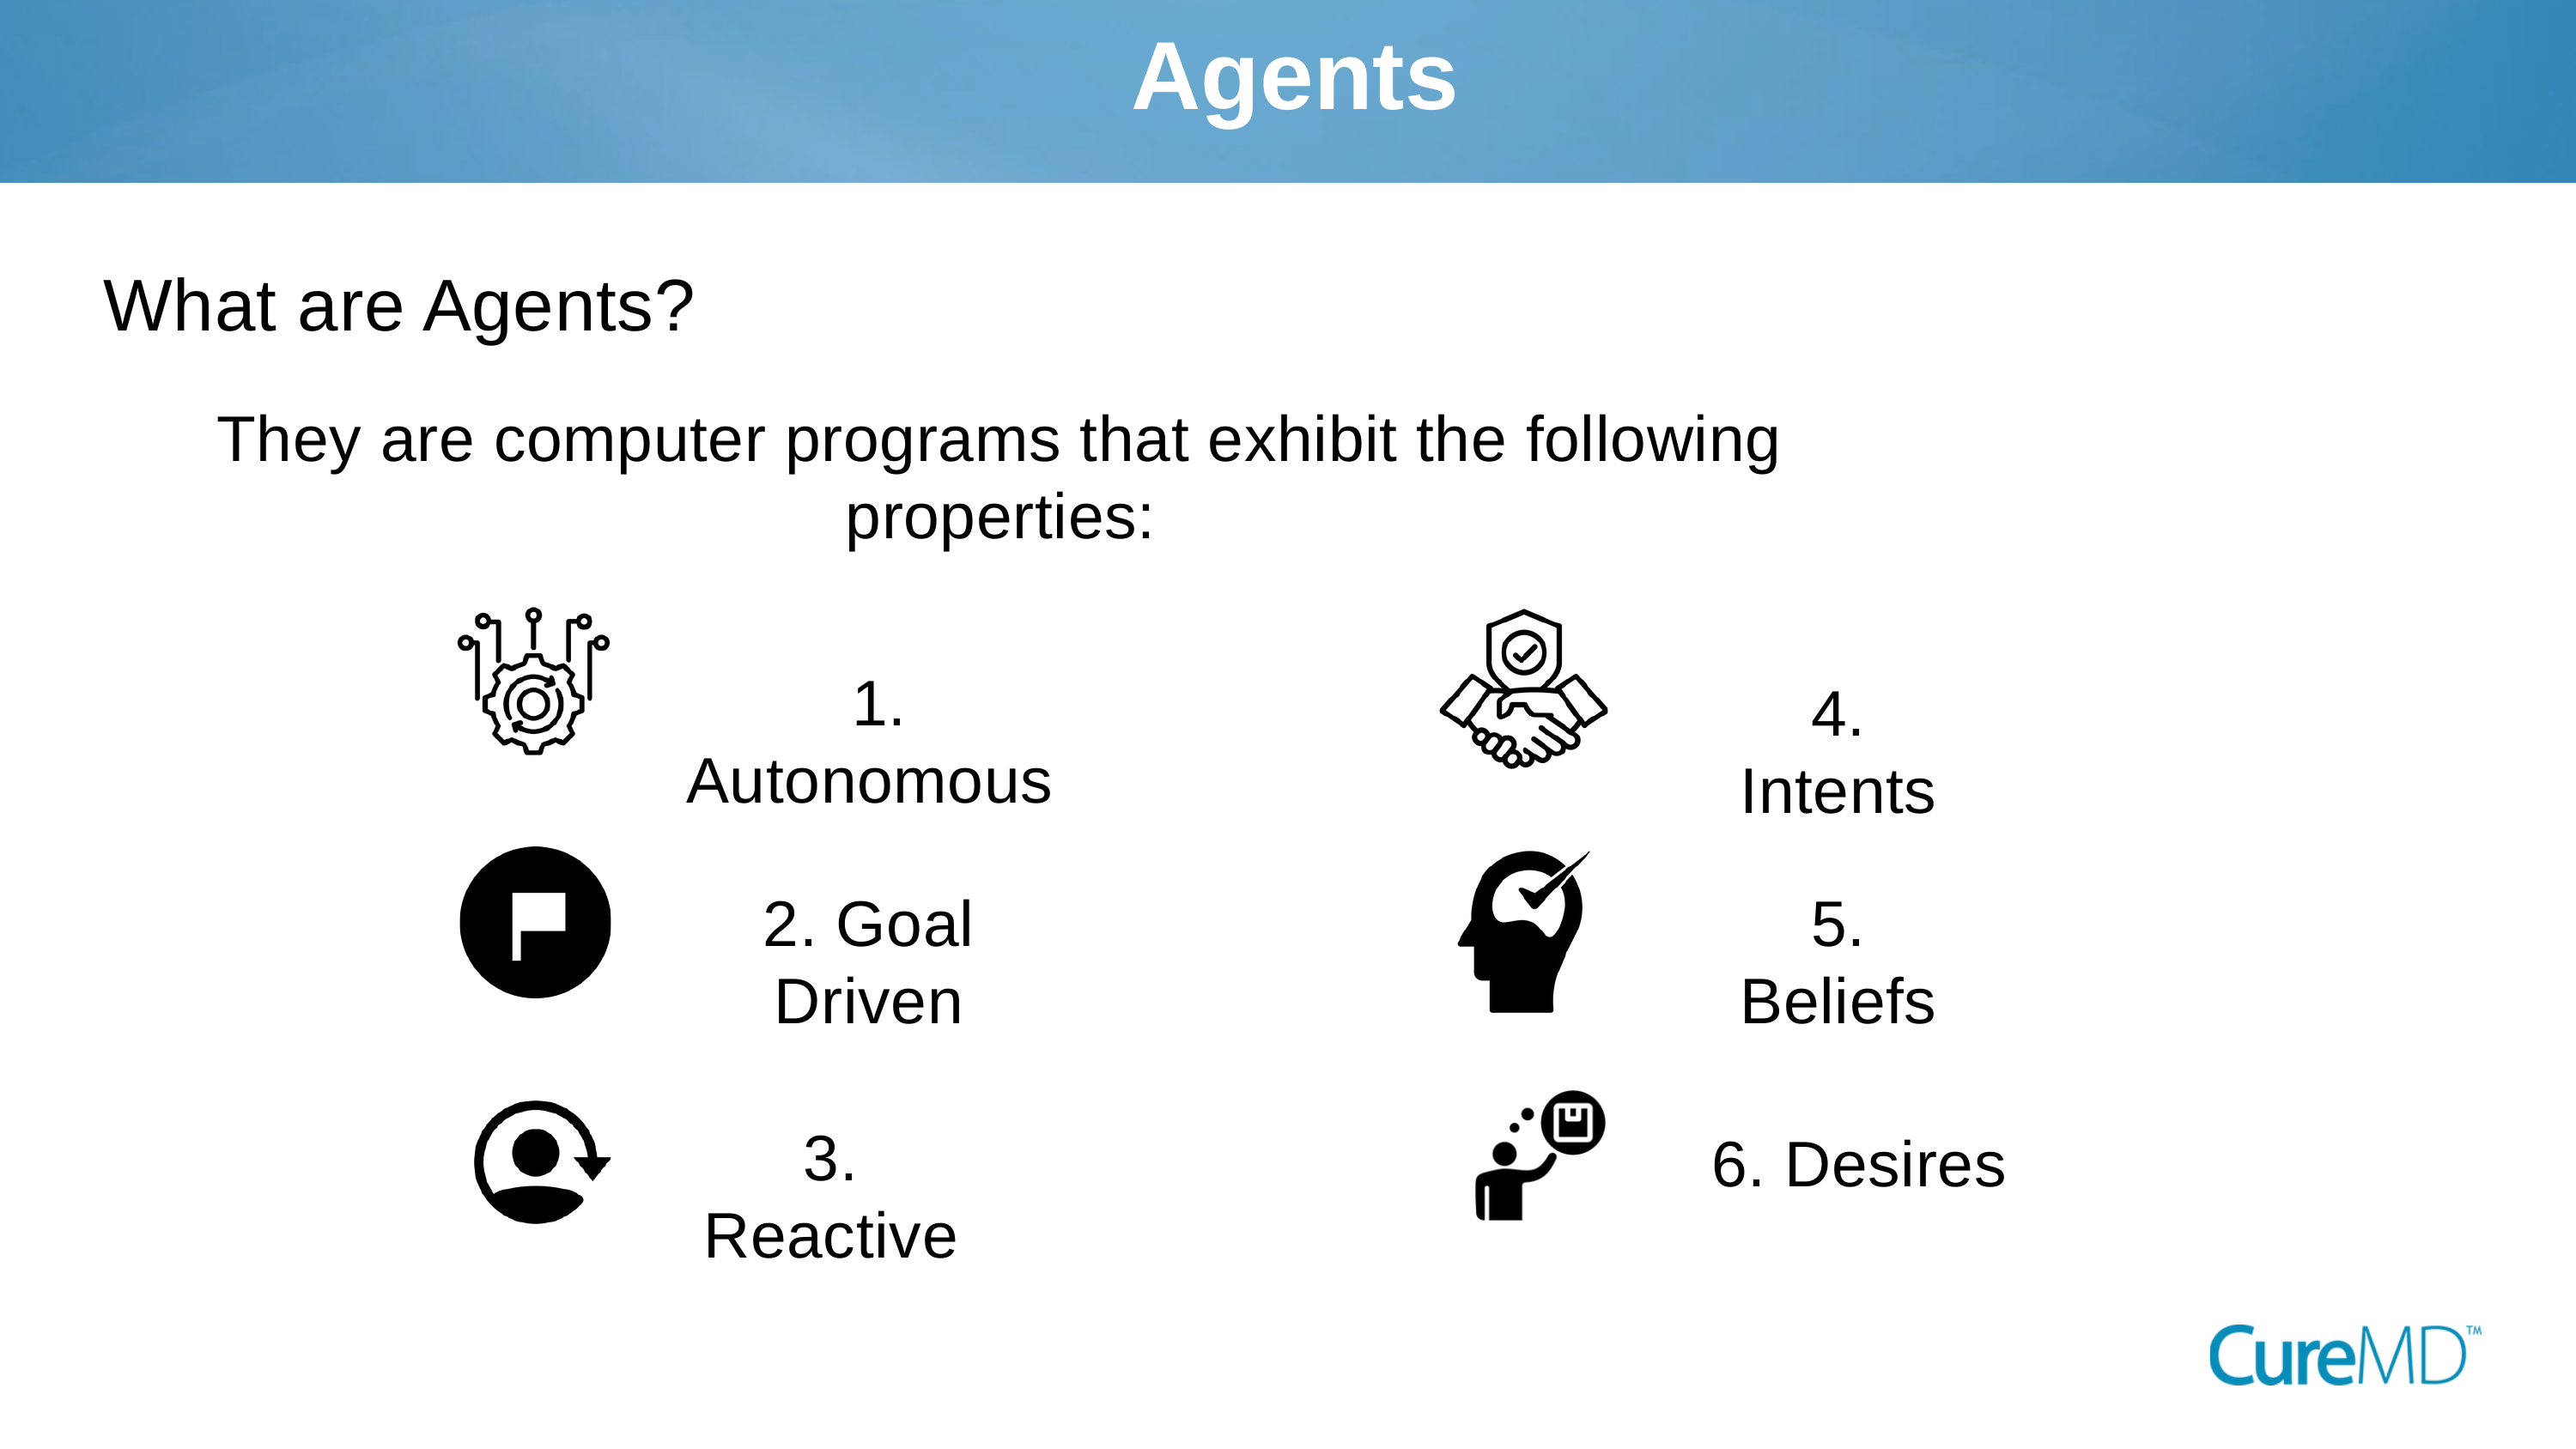

Agents
What are Agents?
They are computer programs that exhibit the following properties:

1. Autonomous
4. Intents

2. Goal Driven
5. Beliefs

3. Reactive
6. Desires